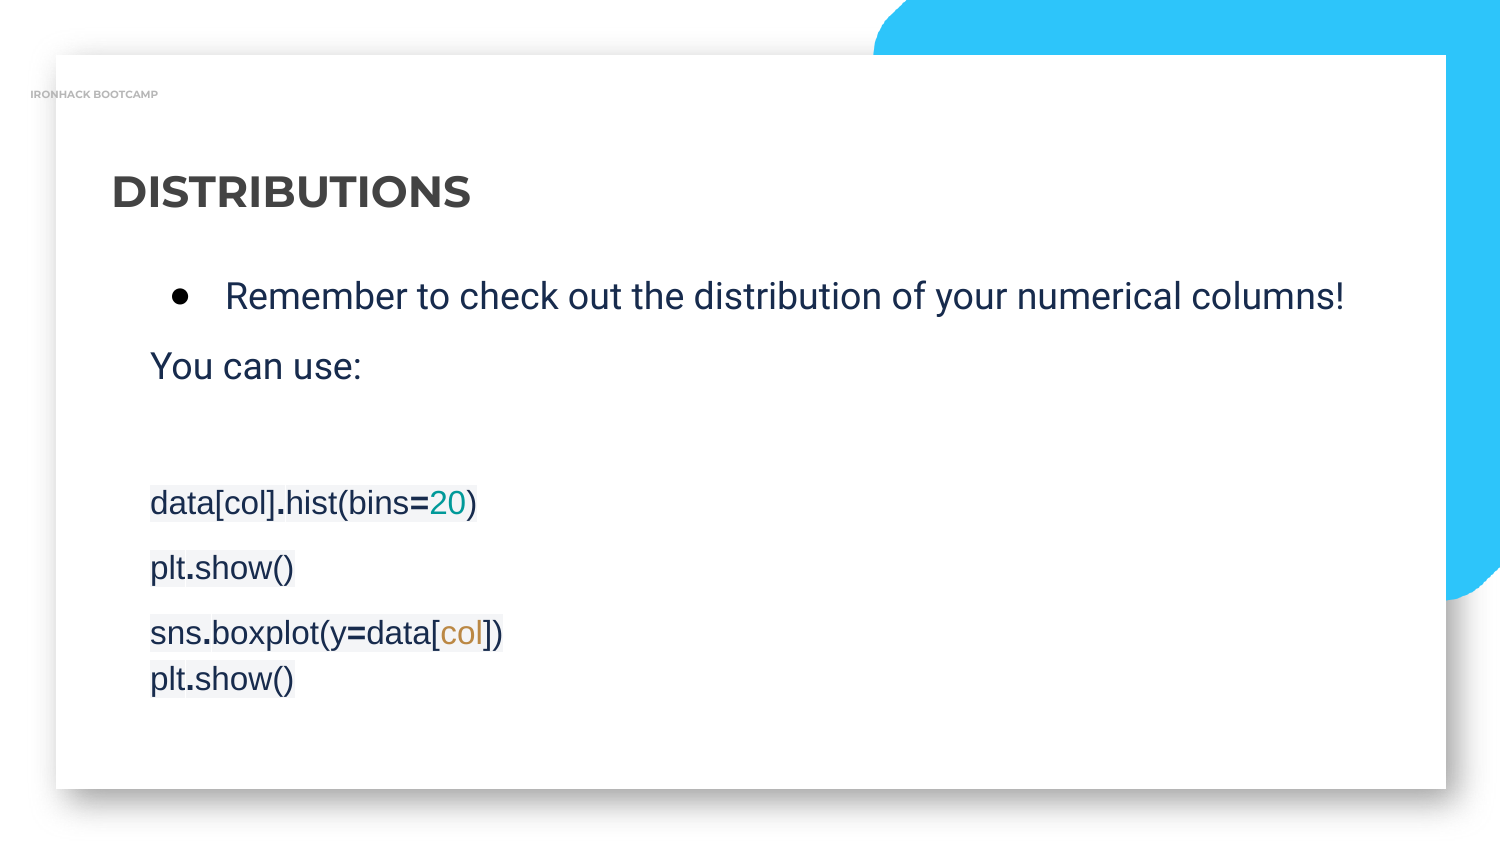

IRONHACK BOOTCAMP
DISTRIBUTIONS
Remember to check out the distribution of your numerical columns!
You can use:

data[col].hist(bins=20)
plt.show()
sns.boxplot(y=data[col])
plt.show()